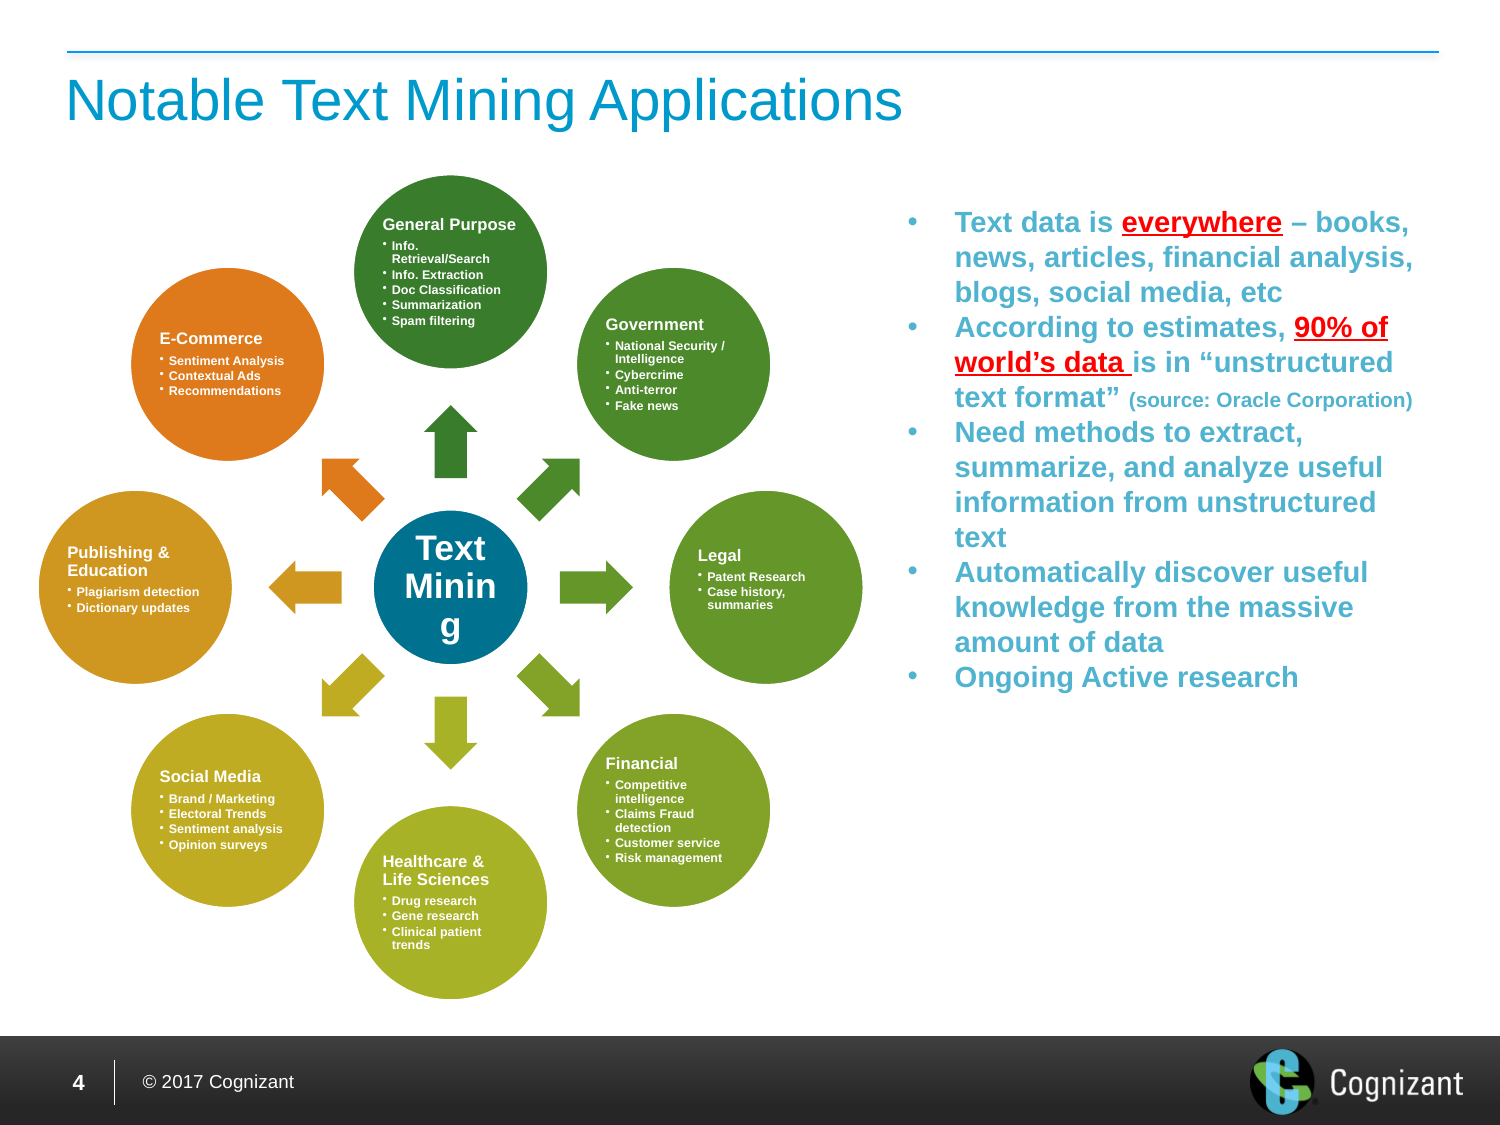

# Notable Text Mining Applications
Text Mining

General Purpose
Info. Retrieval/Search
Info. Extraction
Doc Classification
Summarization
Spam filtering

Government
National Security / Intelligence
Cybercrime
Anti-terror
Fake news

Legal
Patent Research
Case history, summaries

Financial
Competitive intelligence
Claims Fraud detection
Customer service
Risk management

Healthcare & Life Sciences
Drug research
Gene research
Clinical patient trends

Social Media
Brand / Marketing
Electoral Trends
Sentiment analysis
Opinion surveys

Publishing & Education
Plagiarism detection
Dictionary updates

E-Commerce
Sentiment Analysis
Contextual Ads
Recommendations
Text data is everywhere – books, news, articles, financial analysis, blogs, social media, etc
According to estimates, 90% of world’s data is in “unstructured text format” (source: Oracle Corporation)
Need methods to extract, summarize, and analyze useful information from unstructured text
Automatically discover useful knowledge from the massive amount of data
Ongoing Active research
4